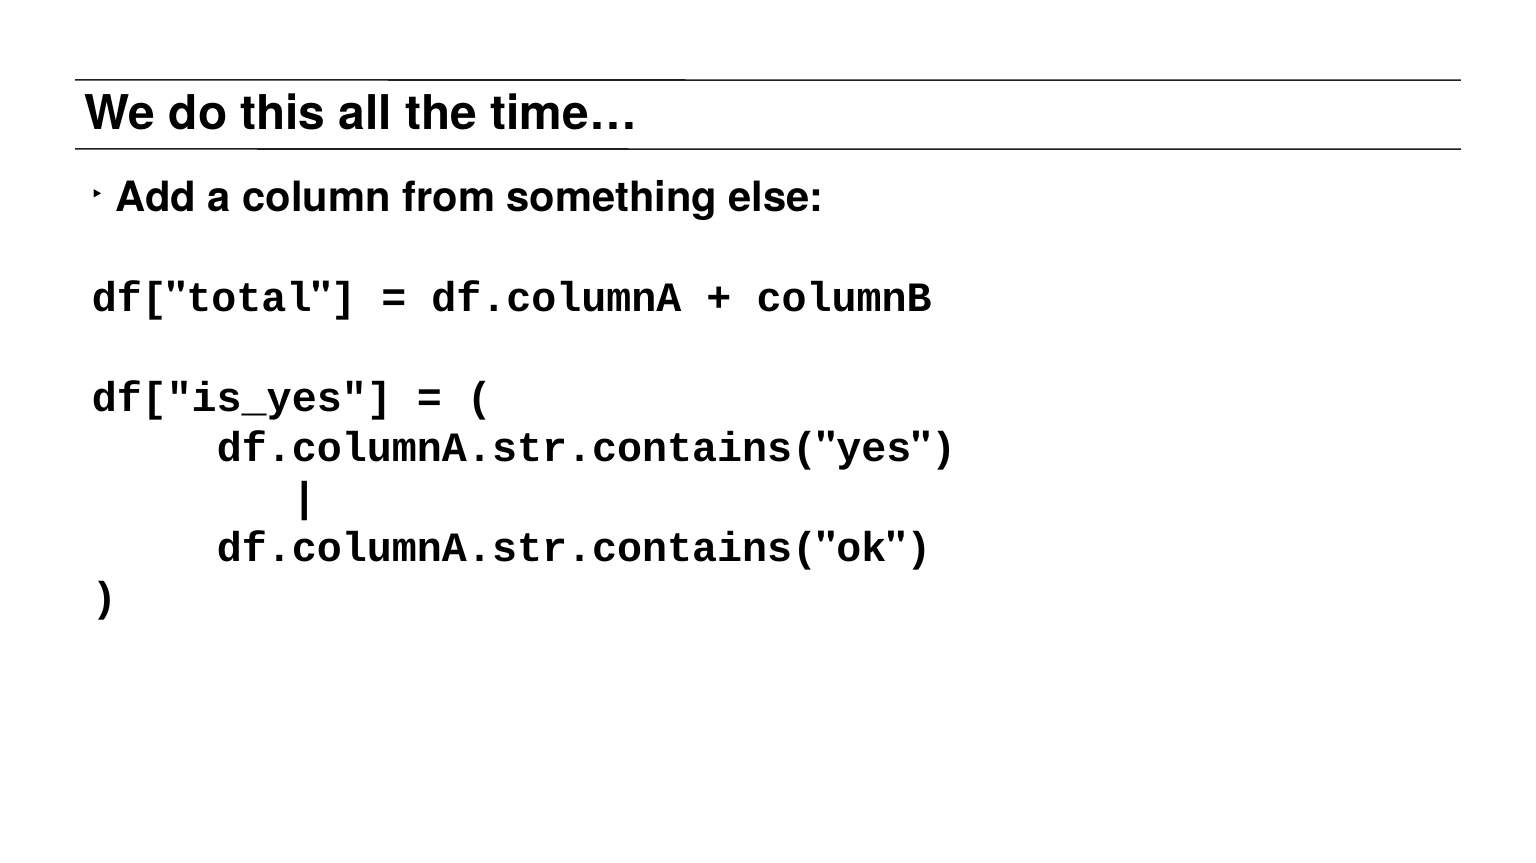

# We do this all the time…
Add a column from something else:

df["total"] = df.columnA + columnB

df["is_yes"] = (
     df.columnA.str.contains("yes")
        |
     df.columnA.str.contains("ok")
)